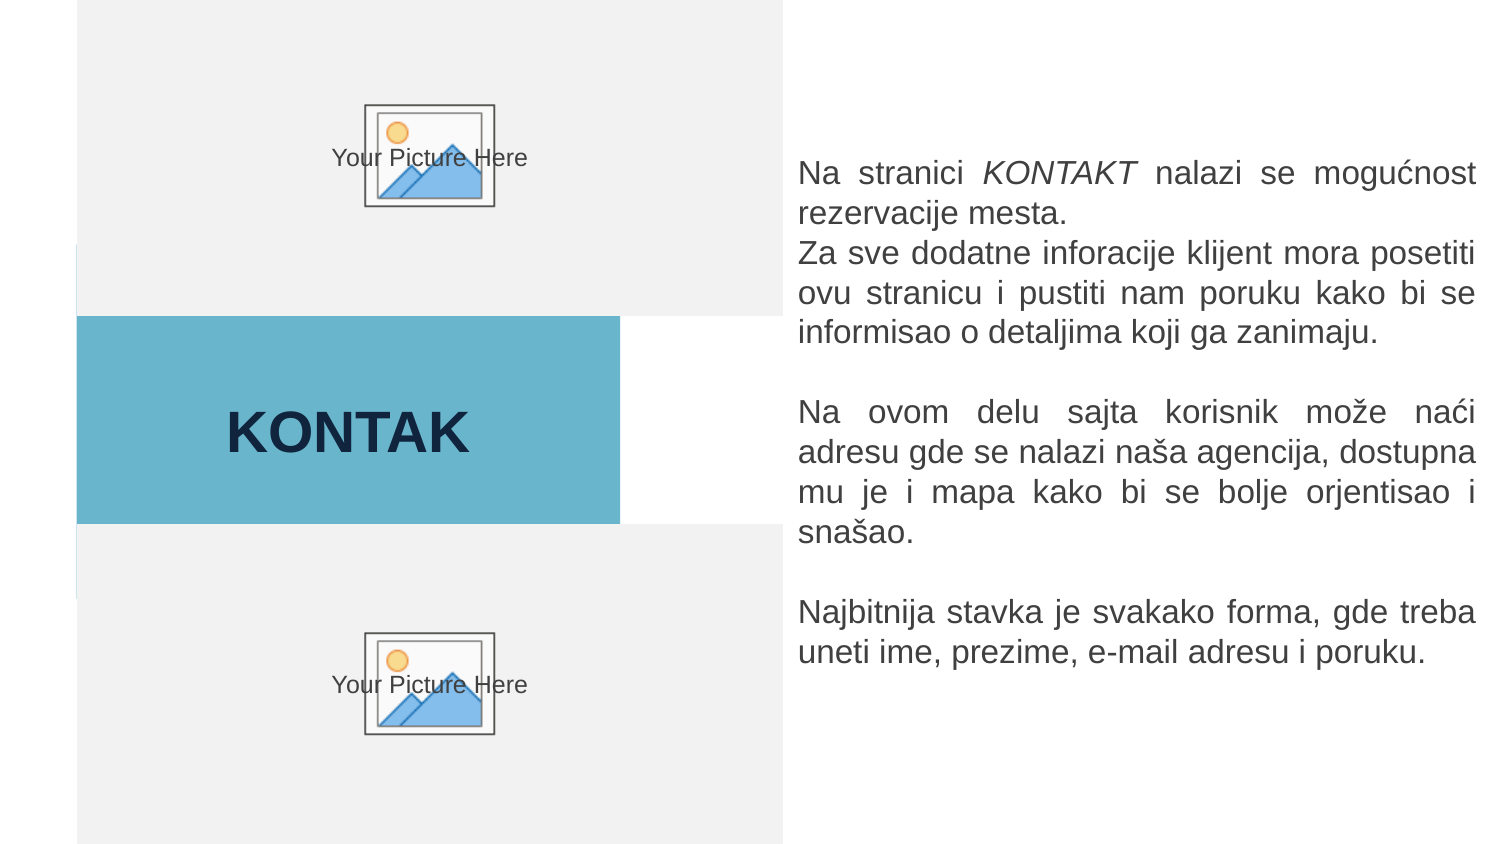

Na stranici KONTAKT nalazi se mogućnost rezervacije mesta.
Za sve dodatne inforacije klijent mora posetiti ovu stranicu i pustiti nam poruku kako bi se informisao o detaljima koji ga zanimaju.

Na ovom delu sajta korisnik može naći adresu gde se nalazi naša agencija, dostupna mu je i mapa kako bi se bolje orjentisao i snašao.

Najbitnija stavka je svakako forma, gde treba uneti ime, prezime, e-mail adresu i poruku.

KONTAK